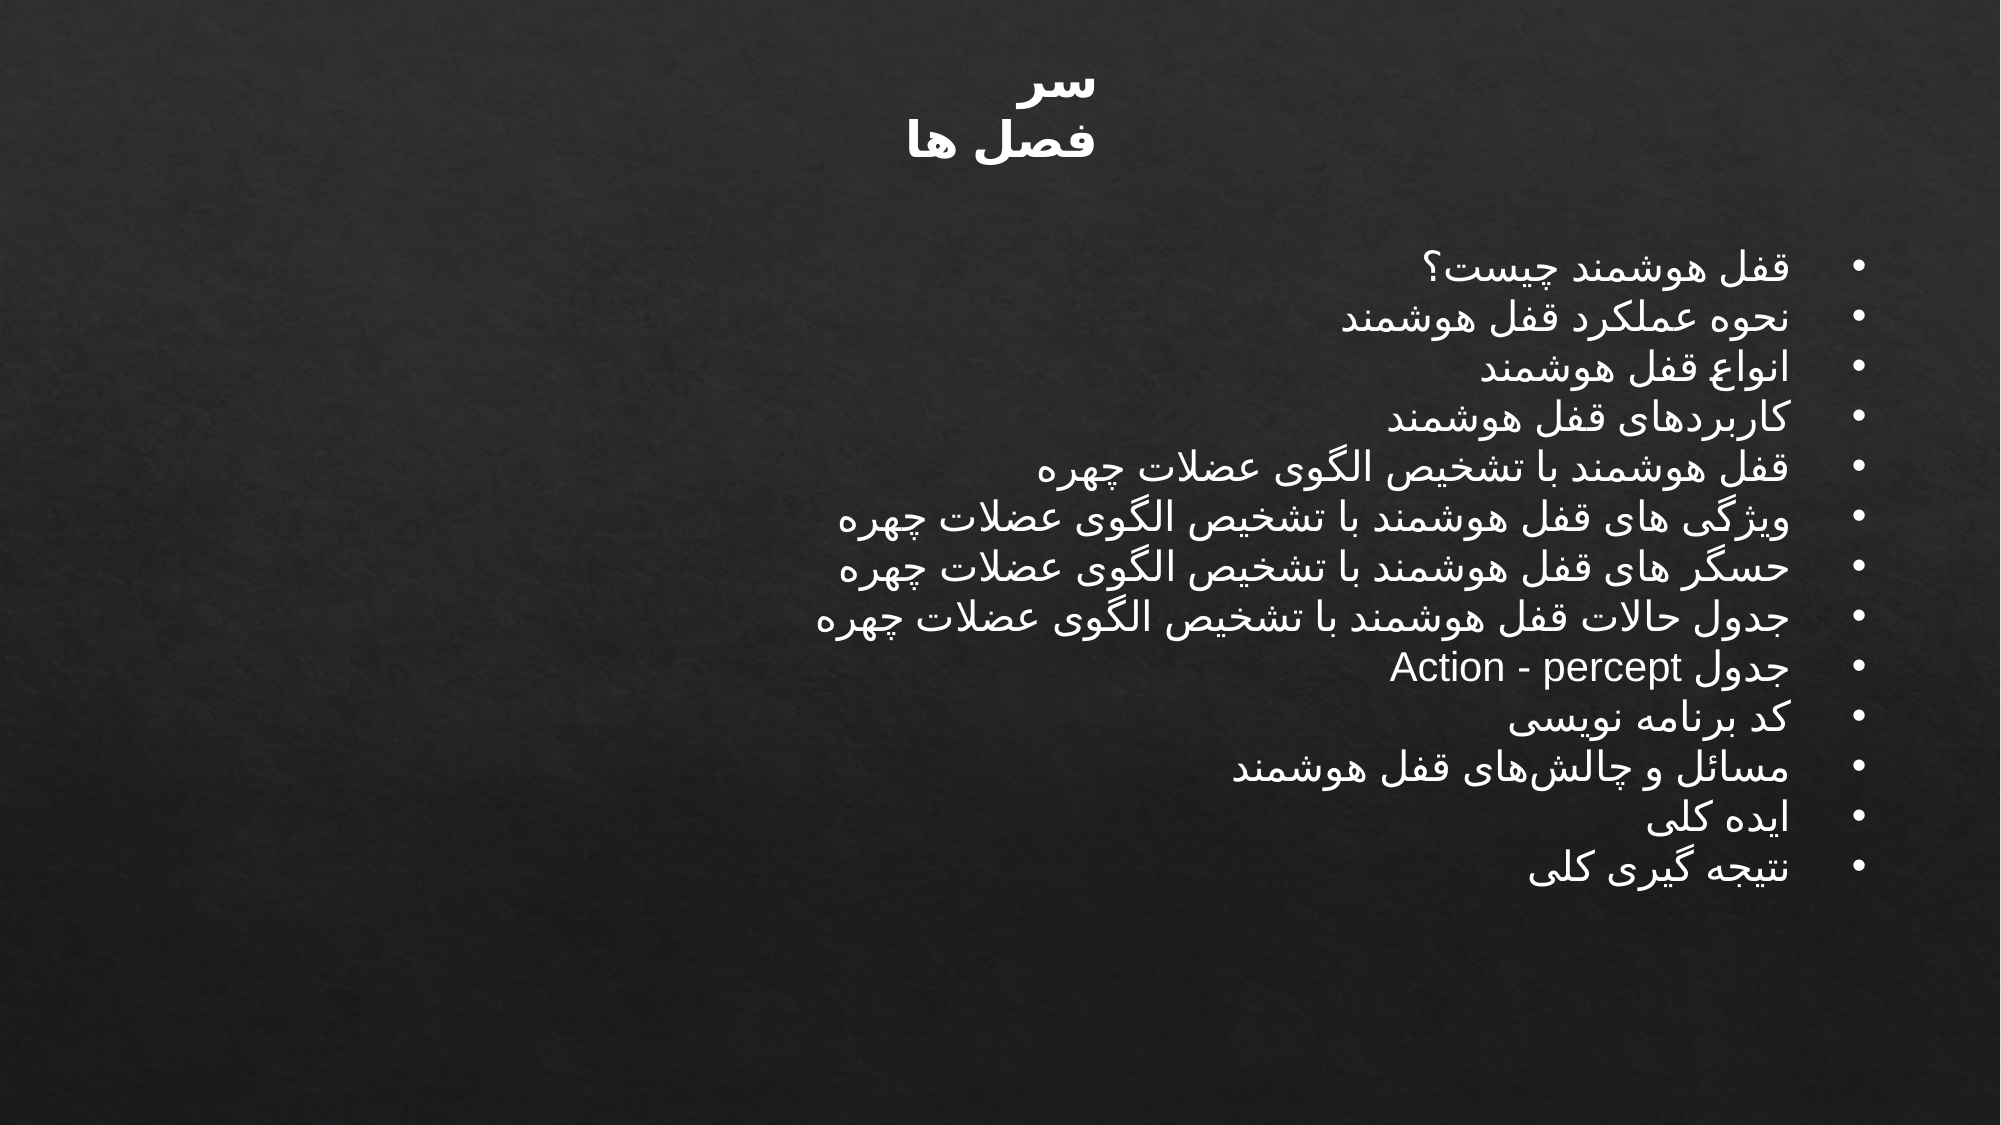

سر فصل ها
قفل هوشمند چیست؟
نحوه عملکرد قفل هوشمند
انواع قفل هوشمند
کاربردهای قفل هوشمند
قفل هوشمند با تشخیص الگوی عضلات چهره
ویژگی های قفل هوشمند با تشخیص الگوی عضلات چهره
حسگر های قفل هوشمند با تشخیص الگوی عضلات چهره
جدول حالات قفل هوشمند با تشخیص الگوی عضلات چهره
جدول Action - percept
کد برنامه‌ نویسی
مسائل و چالش‌های قفل هوشمند
ایده کلی
نتیجه گیری کلی